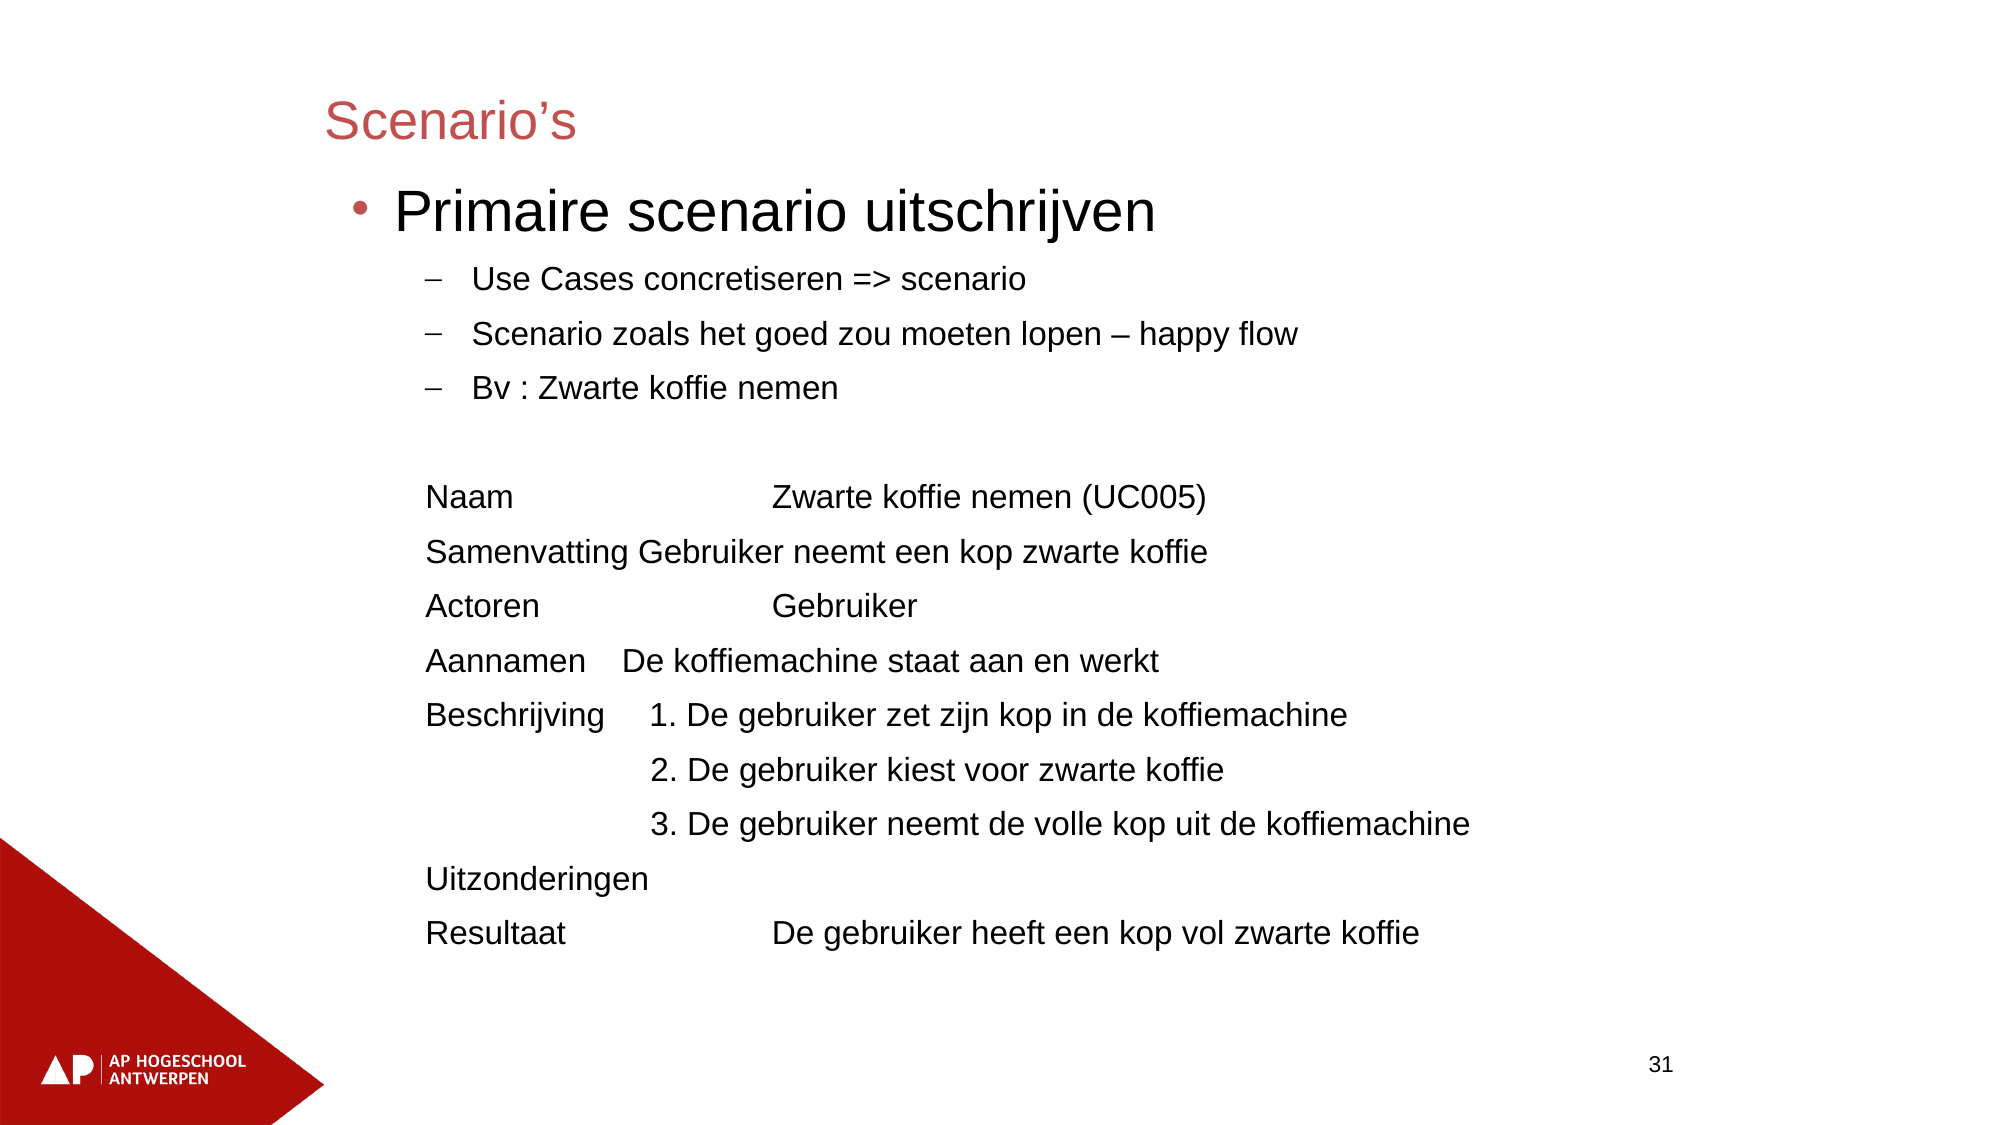

Scenario’s
Primaire scenario uitschrijven
Use Cases concretiseren => scenario
Scenario zoals het goed zou moeten lopen – happy flow
Bv : Zwarte koffie nemen

Naam 		Zwarte koffie nemen (UC005)
Samenvatting Gebruiker neemt een kop zwarte koffie
Actoren		Gebruiker
Aannamen	De koffiemachine staat aan en werkt
Beschrijving	   1. De gebruiker zet zijn kop in de koffiemachine
2. De gebruiker kiest voor zwarte koffie
3. De gebruiker neemt de volle kop uit de koffiemachine
Uitzonderingen
Resultaat		De gebruiker heeft een kop vol zwarte koffie
31